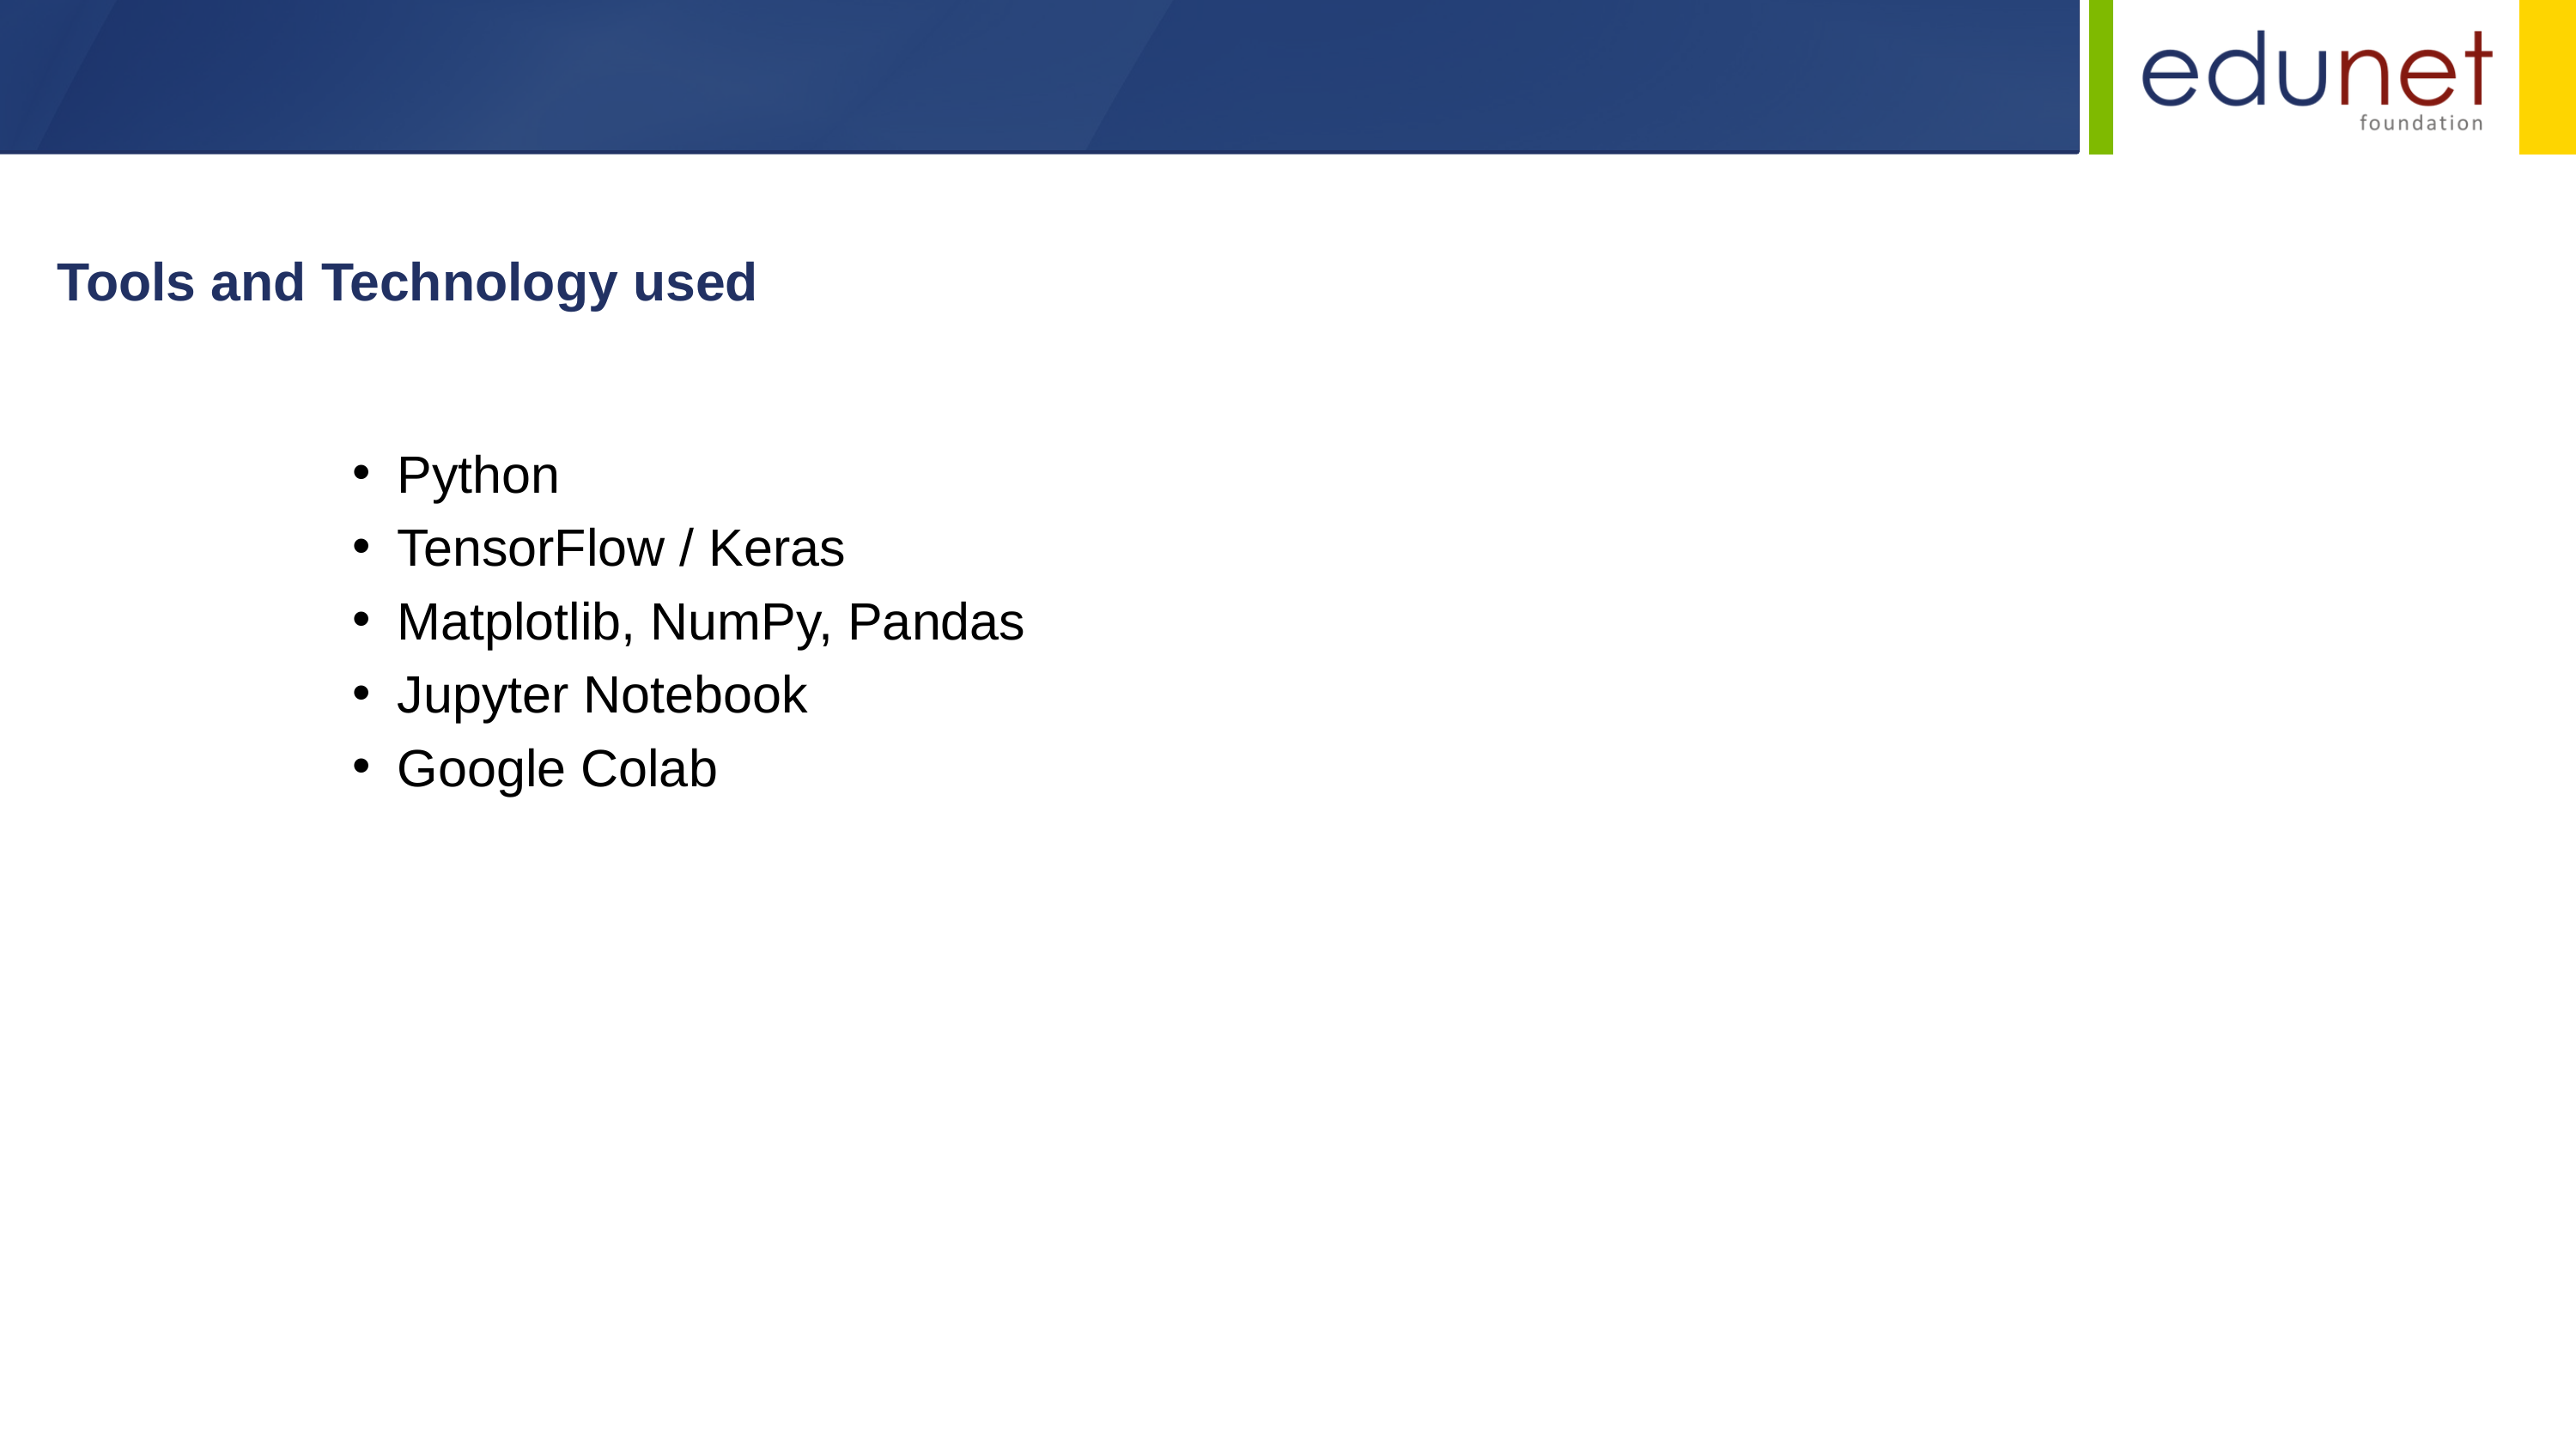

Tools and Technology used
Python
TensorFlow / Keras
Matplotlib, NumPy, Pandas
Jupyter Notebook
Google Colab